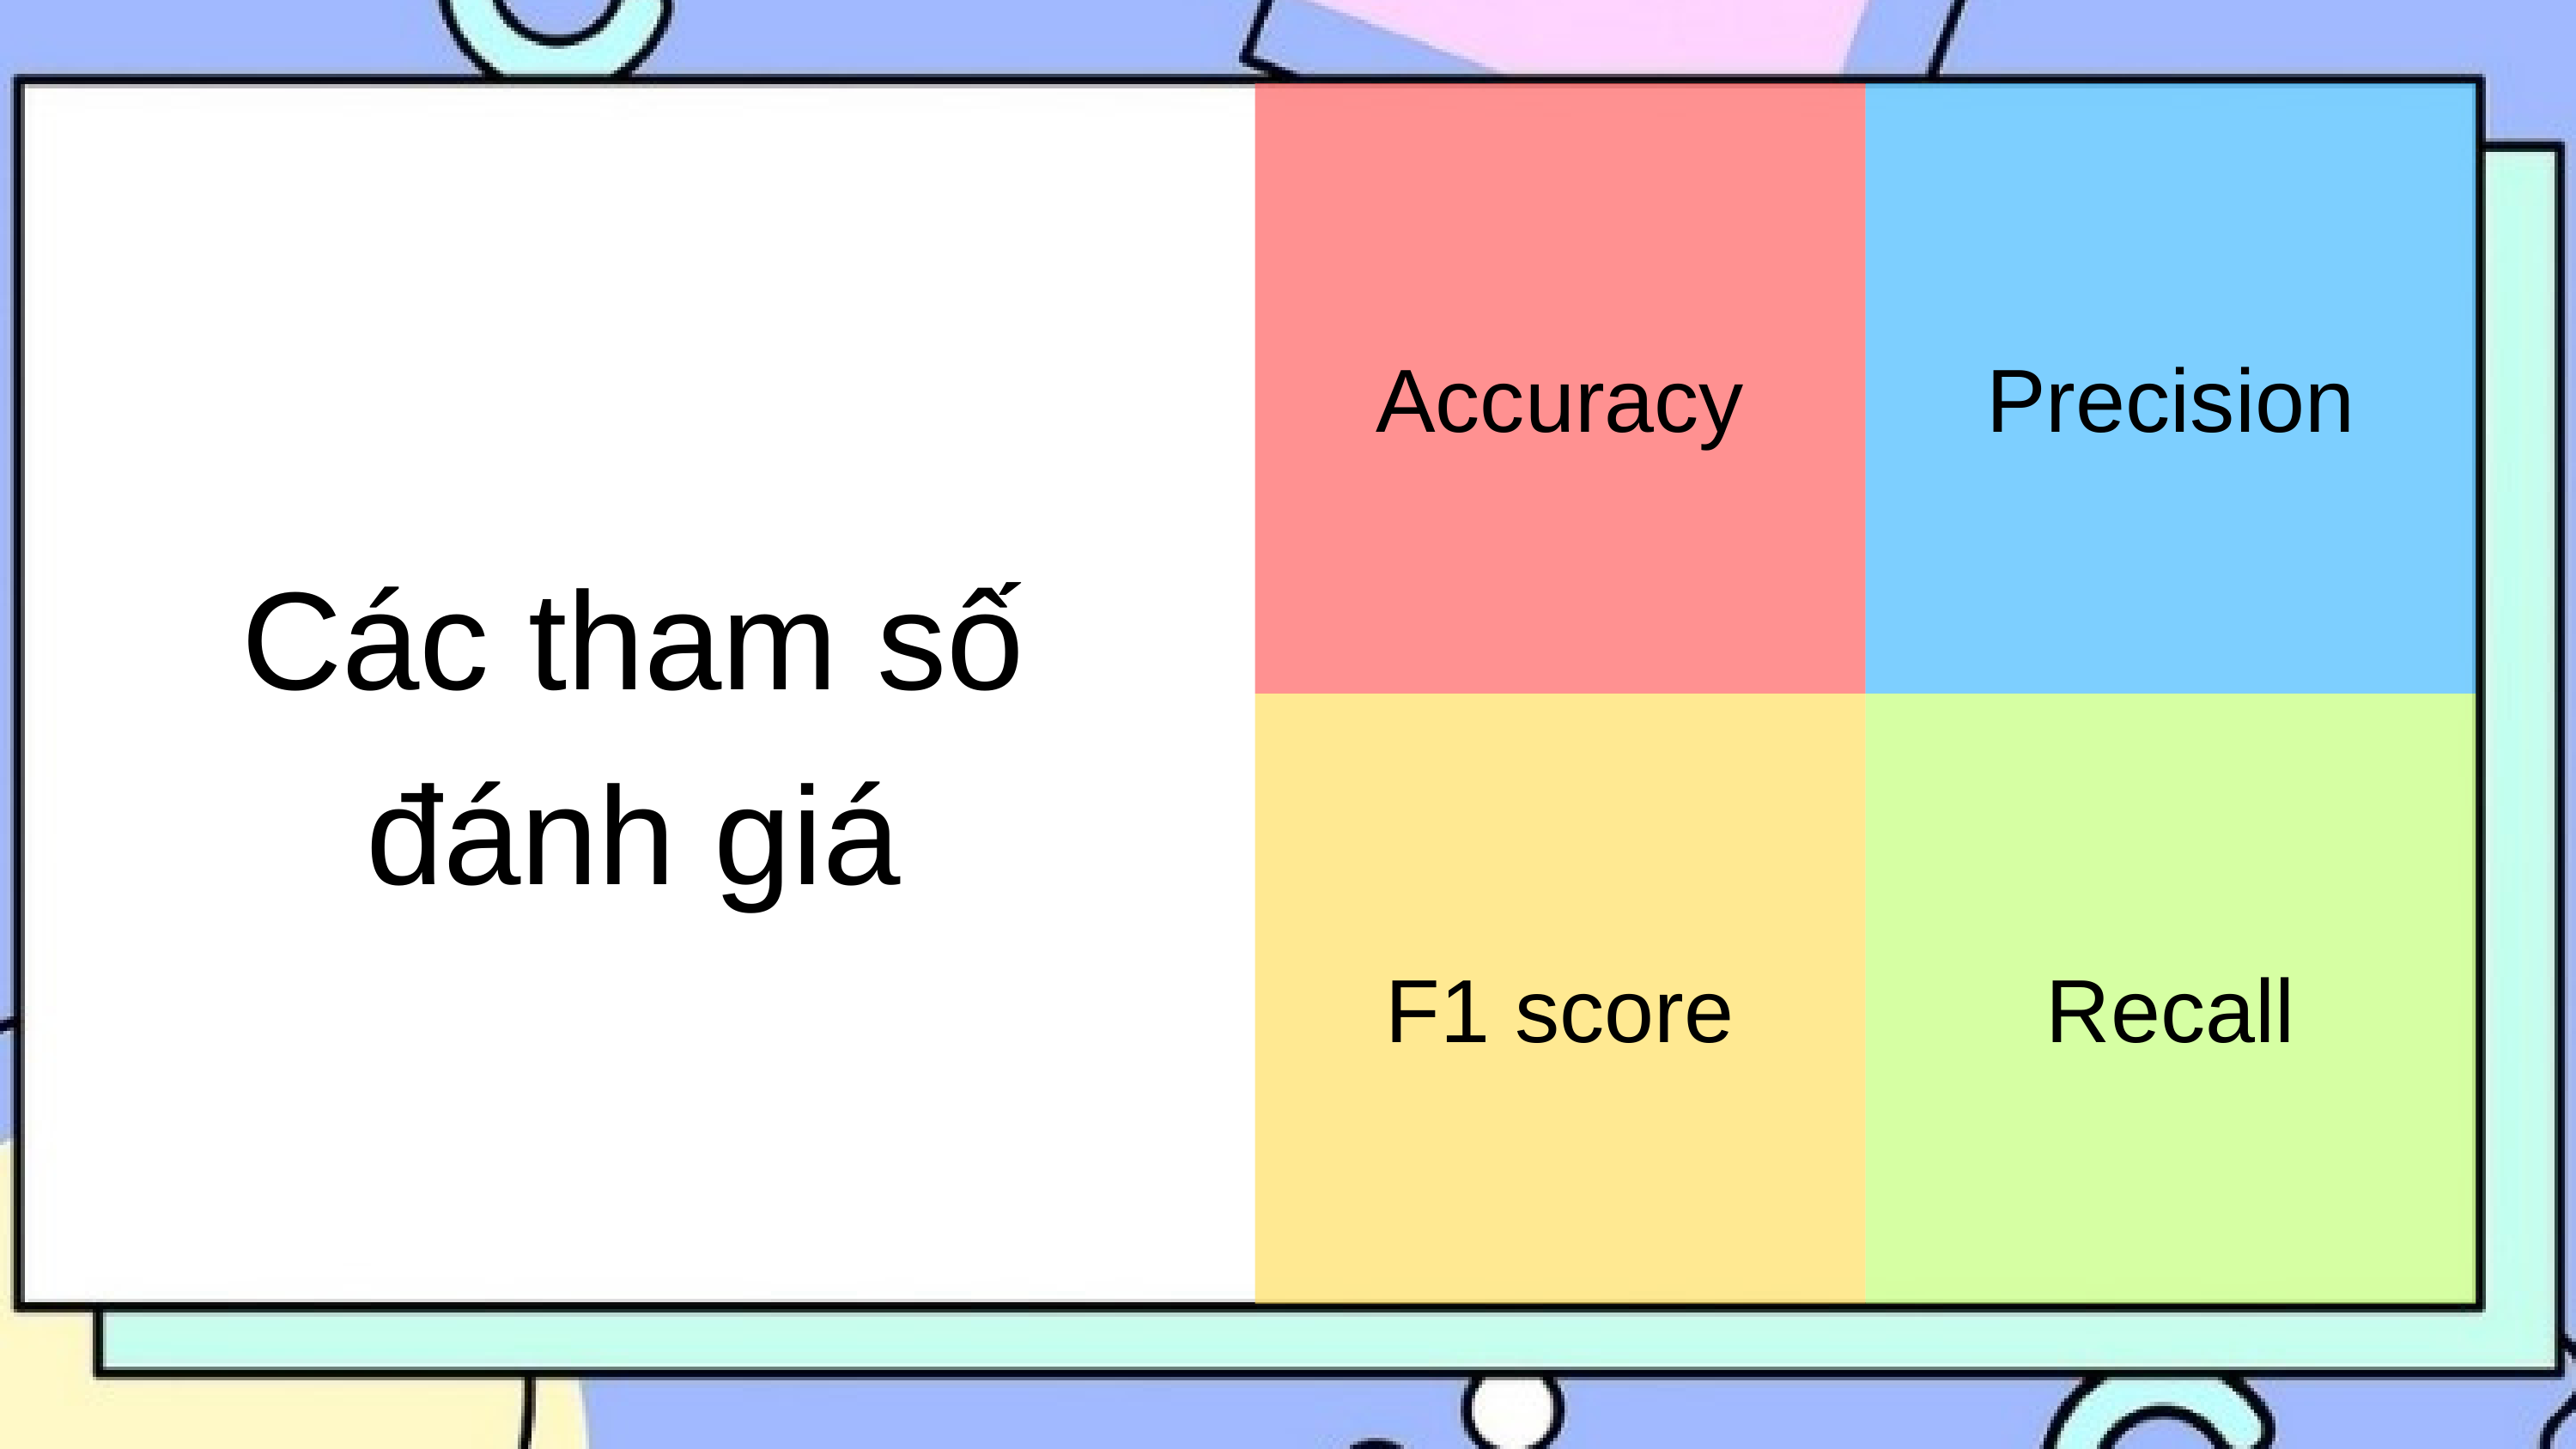

Accuracy
Precision

F1 score
Recall
Các tham số đánh giá